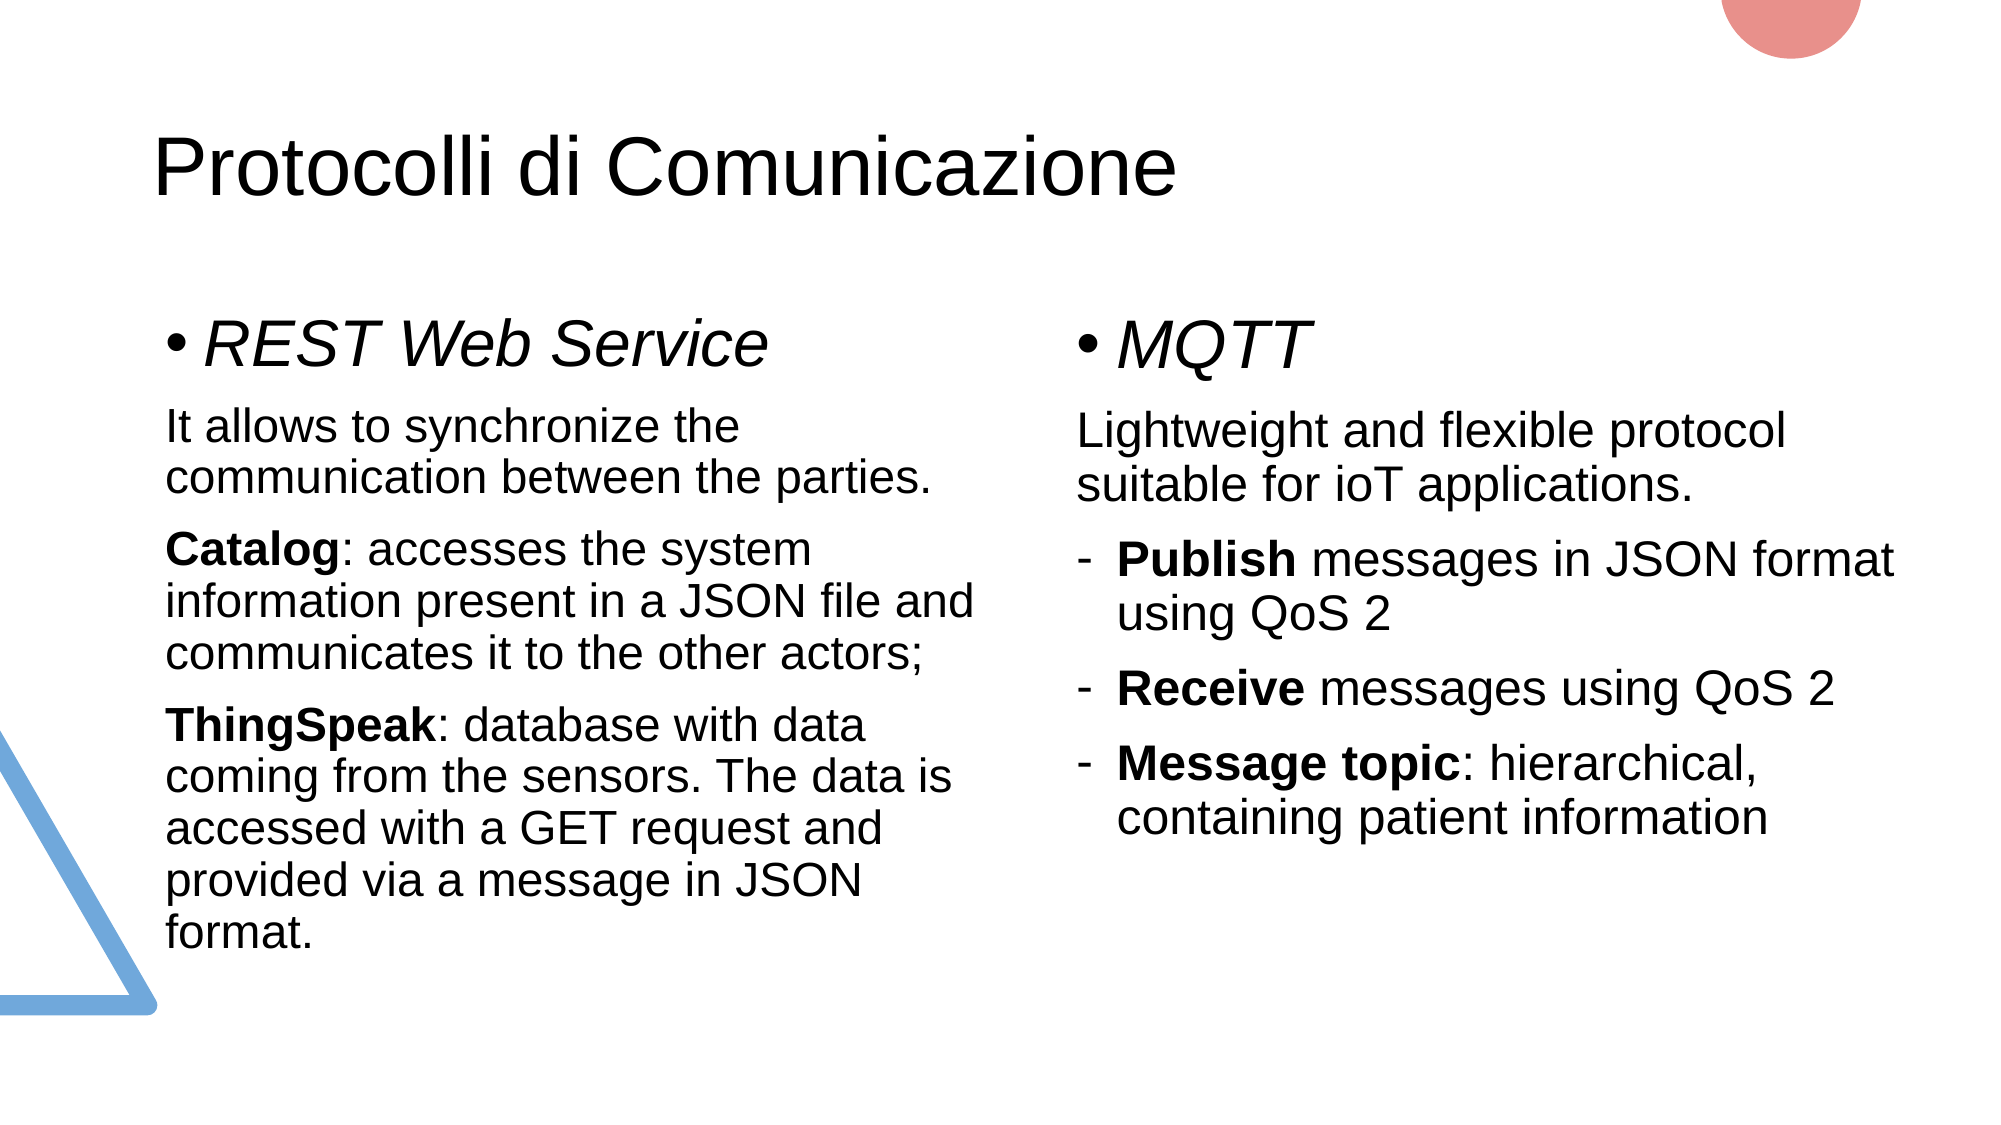

# Protocolli di Comunicazione
REST Web Service
It allows to synchronize the communication between the parties.
Catalog: accesses the system information present in a JSON file and communicates it to the other actors;
ThingSpeak: database with data coming from the sensors. The data is accessed with a GET request and provided via a message in JSON format.
MQTT
Lightweight and flexible protocol suitable for ioT applications.
Publish messages in JSON format using QoS 2
Receive messages using QoS 2
Message topic: hierarchical, containing patient information